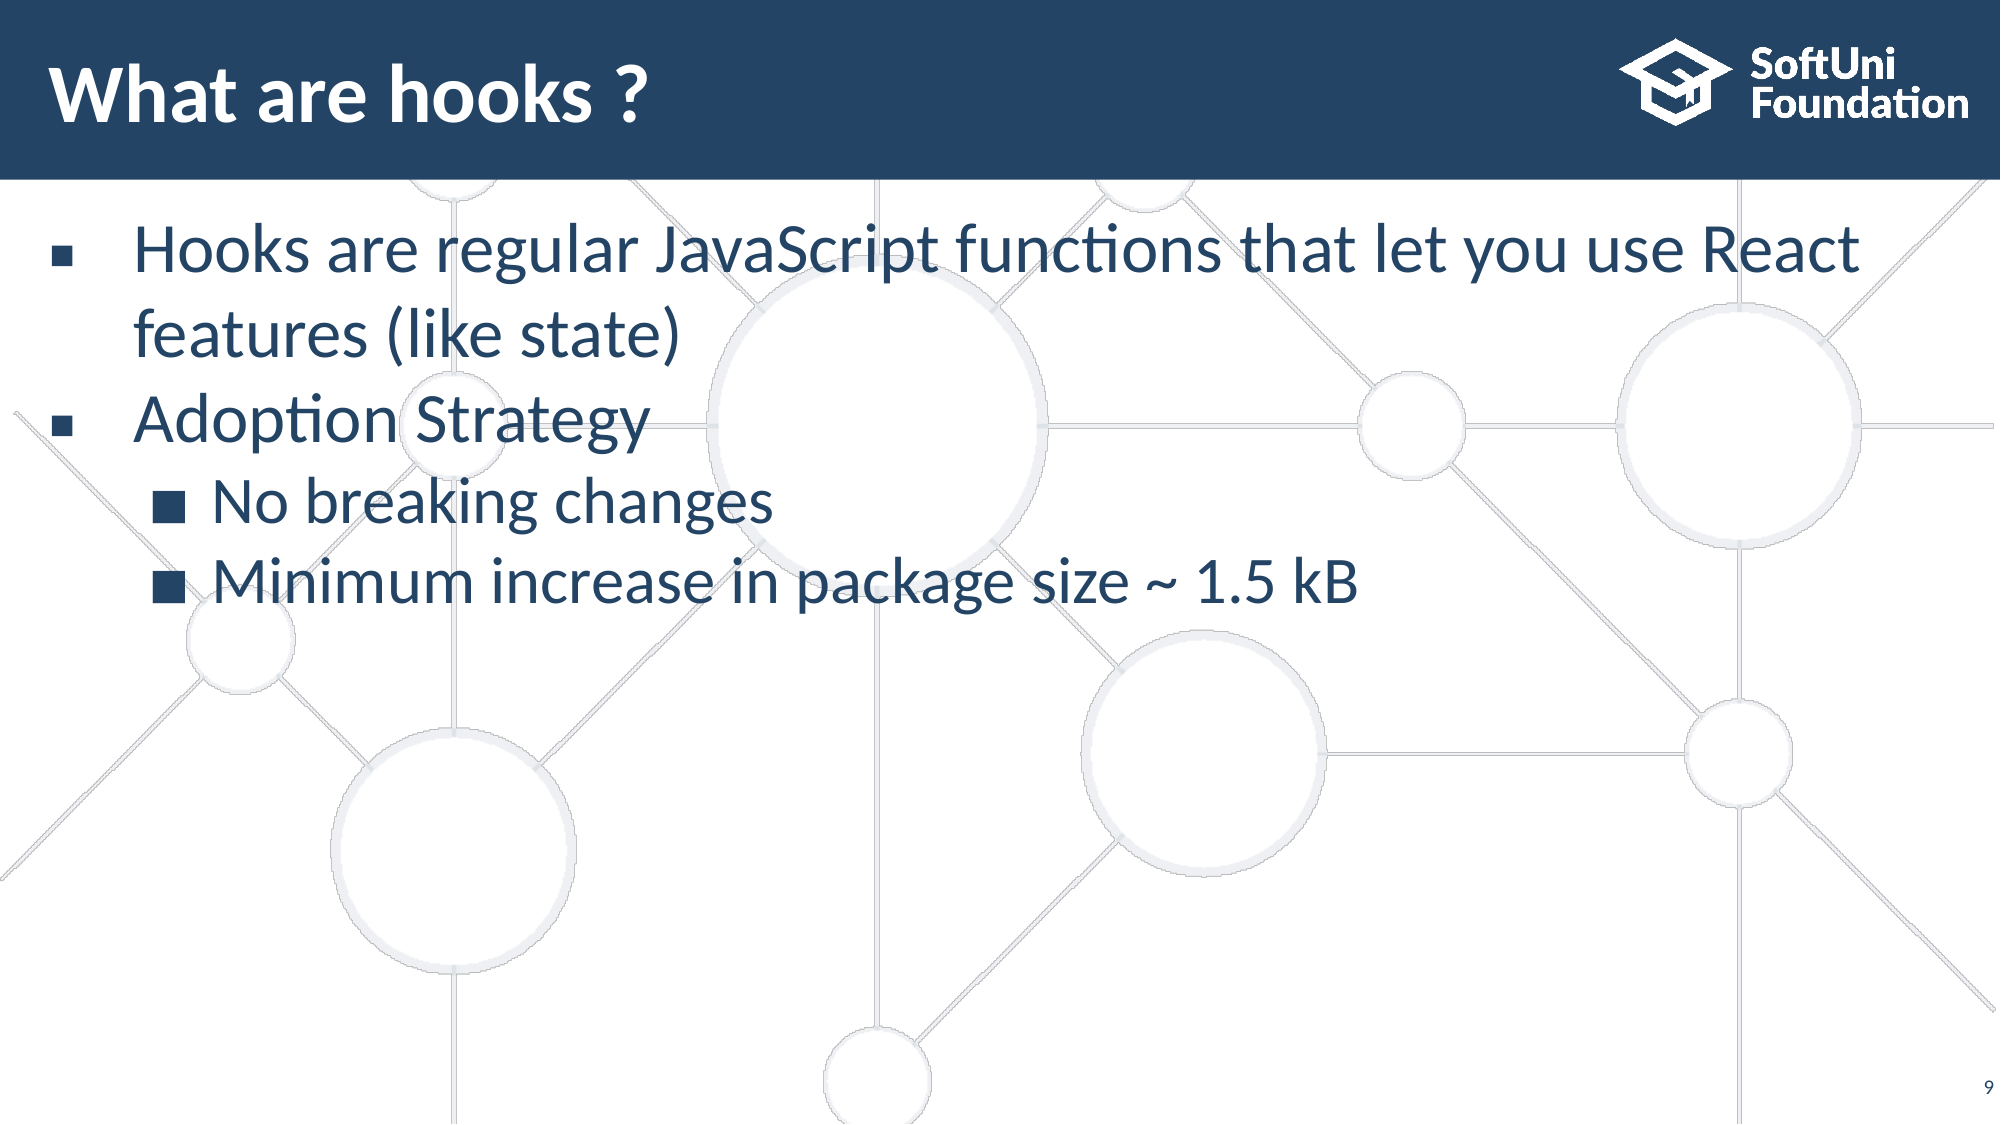

# What are hooks ?
Hooks are regular JavaScript functions that let you use React features (like state)
Adoption Strategy
No breaking changes
Minimum increase in package size ~ 1.5 kB

9